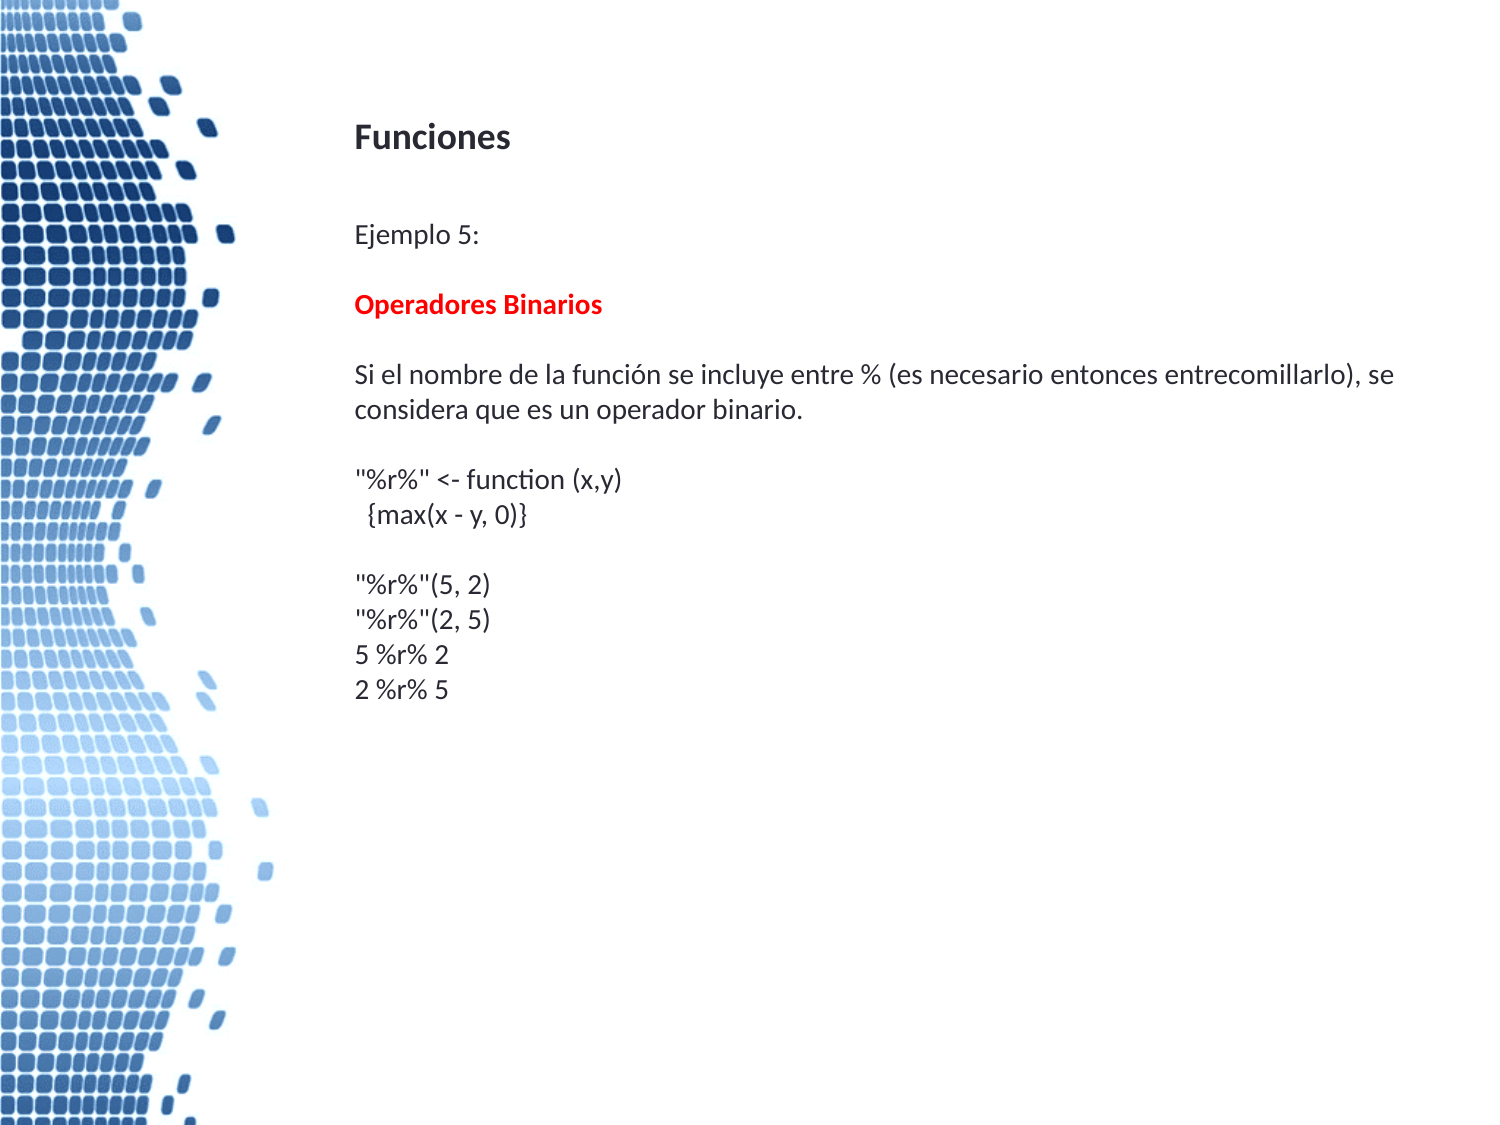

Funciones
Ejemplo 5:

Operadores Binarios

Si el nombre de la función se incluye entre % (es necesario entonces entrecomillarlo), se considera que es un operador binario.

"%r%" <- function (x,y)
  {max(x - y, 0)}

"%r%"(5, 2)
"%r%"(2, 5)
5 %r% 2
2 %r% 5